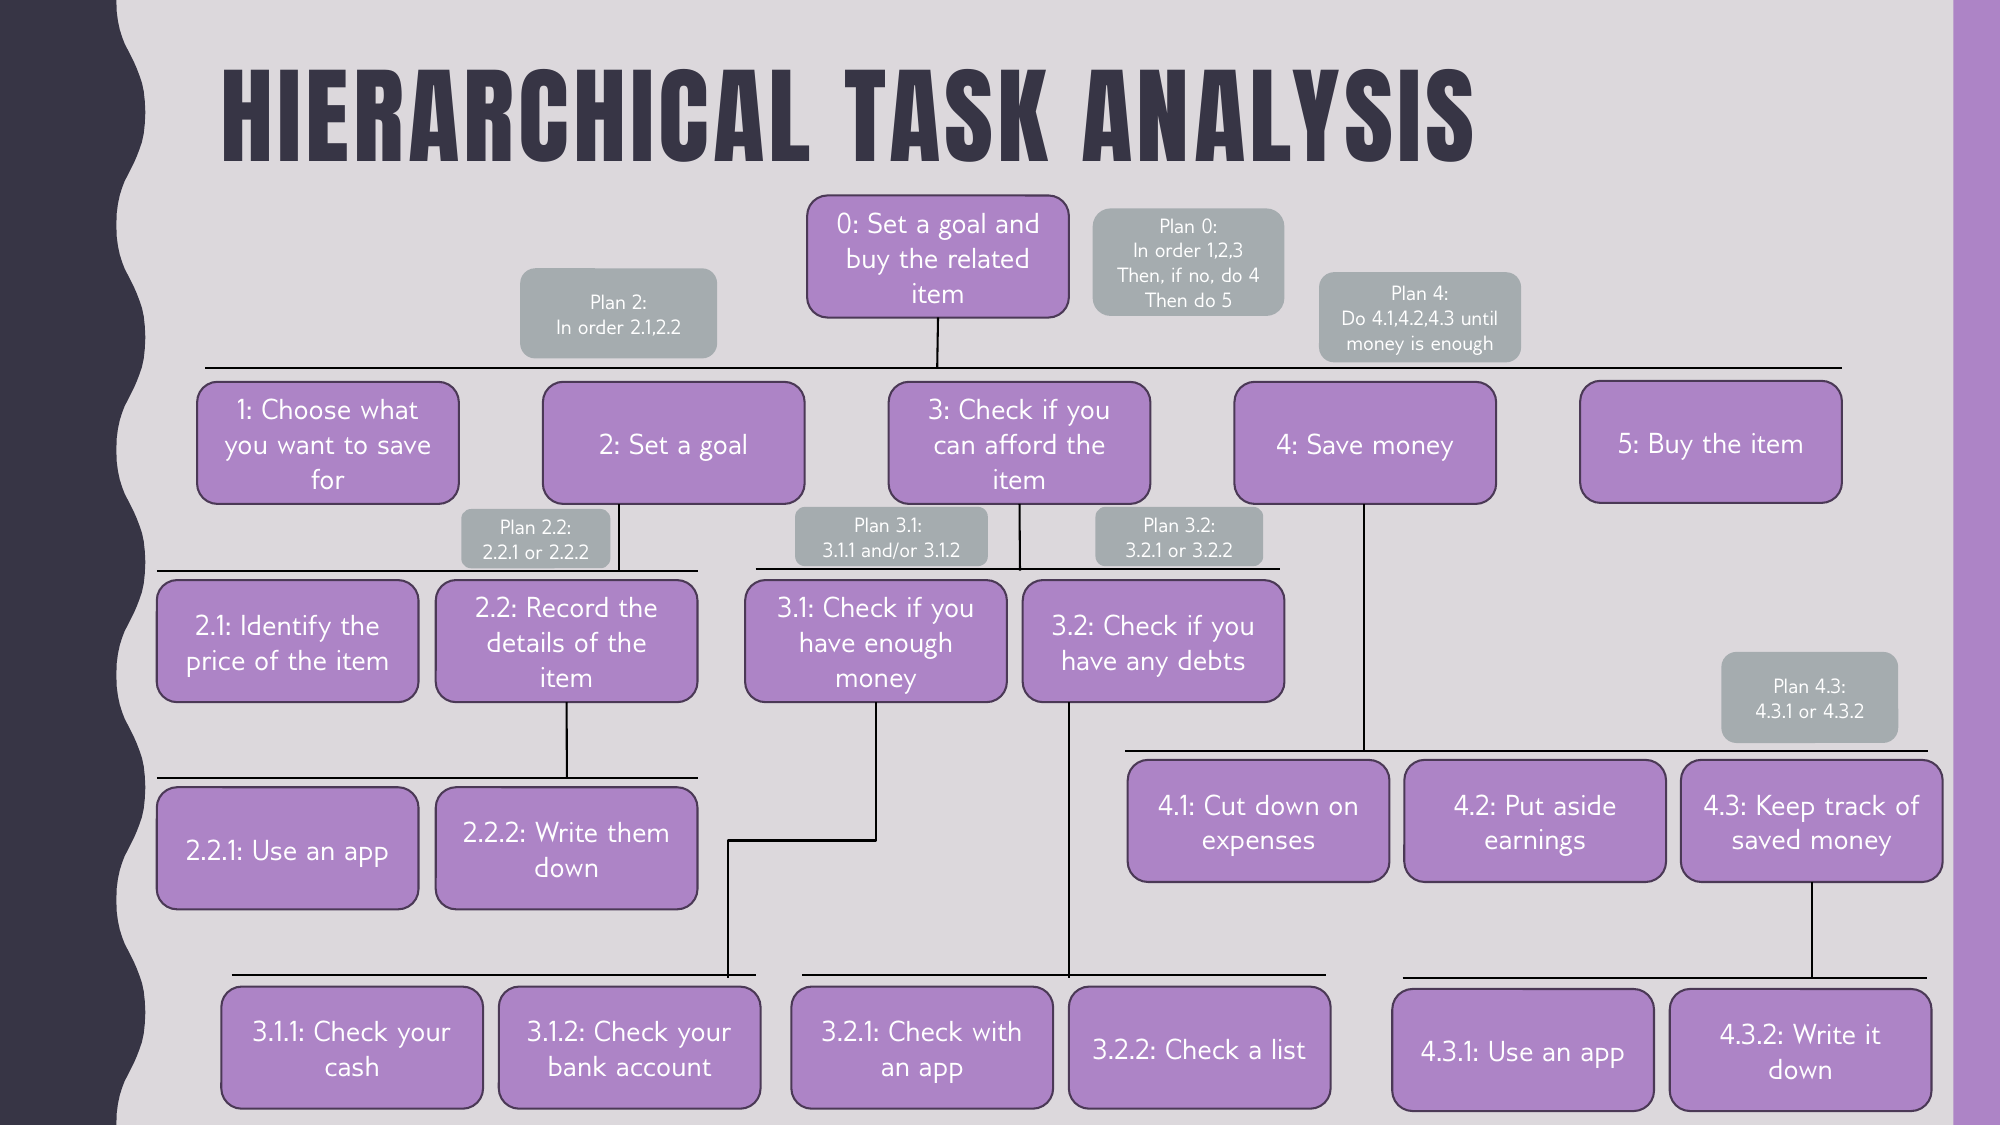

# Hierarchical task analysis
0: Set a goal and buy the related item
Plan 0:
In order 1,2,3 Then, if no, do 4 Then do 5
Plan 2:
In order 2.1,2.2
Plan 4:
Do 4.1,4.2,4.3 until money is enough
5: Buy the item
1: Choose what you want to save for
2: Set a goal
3: Check if you can afford the item
4: Save money
Plan 3.1:
3.1.1 and/or 3.1.2
Plan 3.2:
3.2.1 or 3.2.2
Plan 2.2:
2.2.1 or 2.2.2
2.1: Identify the price of the item
2.2: Record the details of the item
3.1: Check if you have enough money
3.2: Check if you have any debts
Plan 4.3:
4.3.1 or 4.3.2
4.1: Cut down on expenses
4.2: Put aside earnings
4.3: Keep track of saved money
2.2.1: Use an app
2.2.2: Write them down
3.1.1: Check your cash
3.1.2: Check your bank account
3.2.1: Check with an app
3.2.2: Check a list
4.3.1: Use an app
4.3.2: Write it down